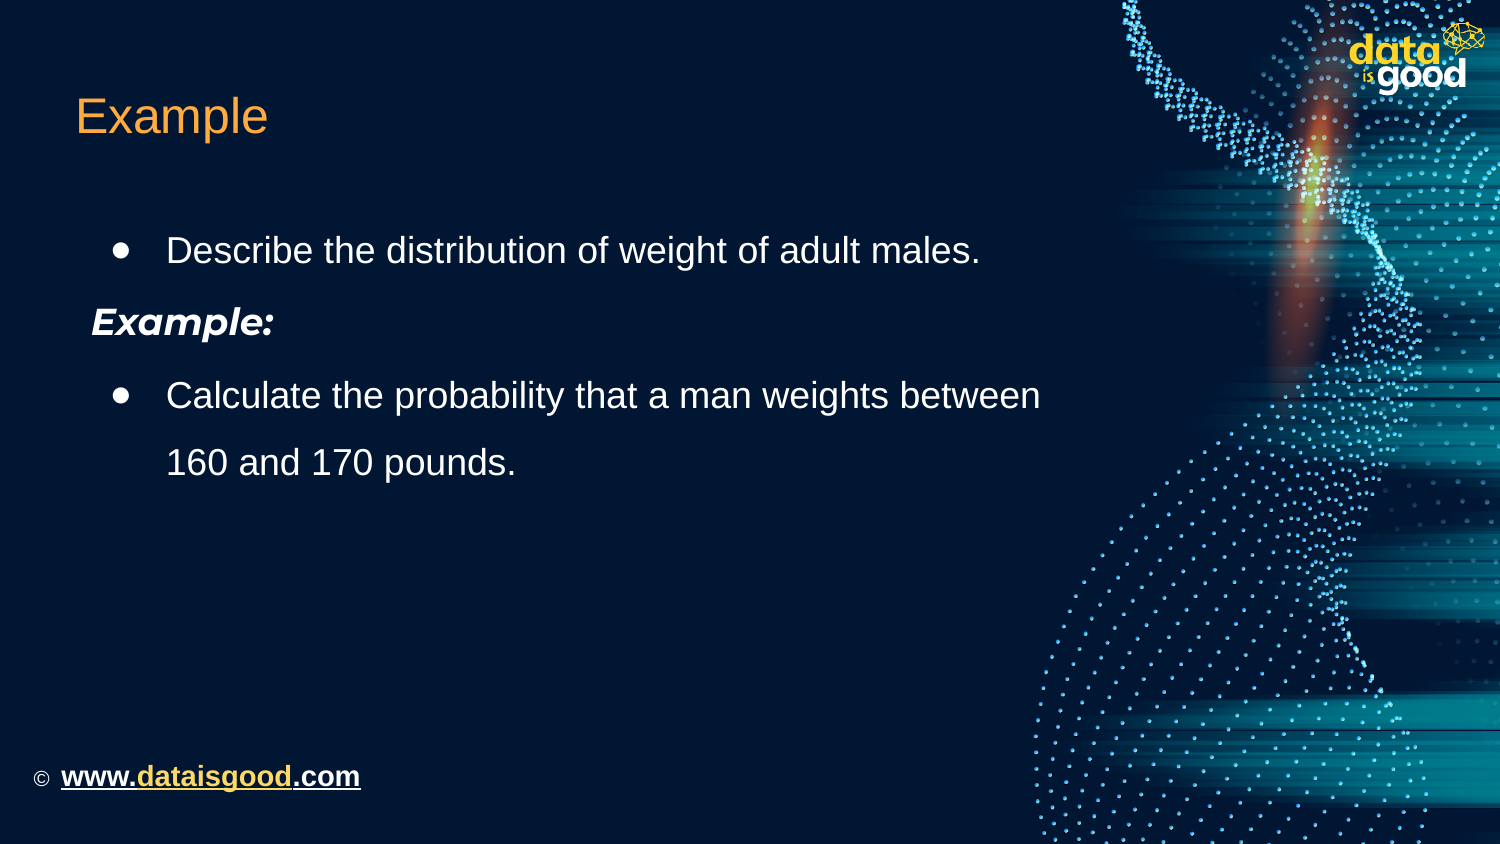

# Example
Describe the distribution of weight of adult males.
Example:
Calculate the probability that a man weights between 160 and 170 pounds.